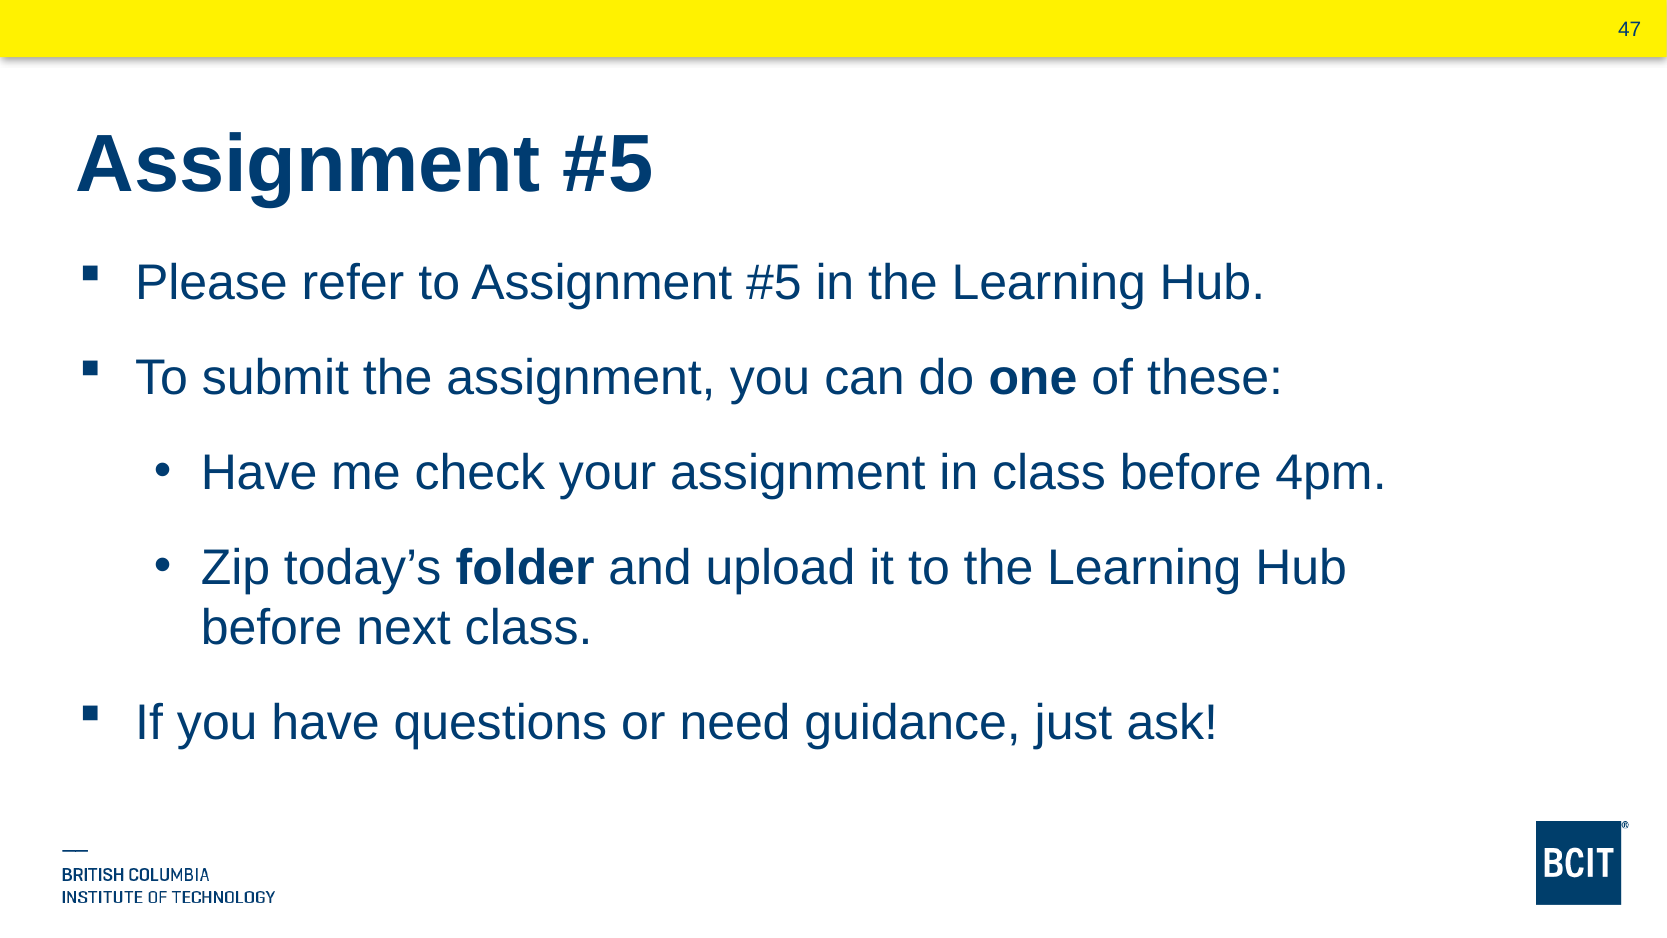

# Assignment #5
Please refer to Assignment #5 in the Learning Hub.
To submit the assignment, you can do one of these:
Have me check your assignment in class before 4pm.
Zip today’s folder and upload it to the Learning Hub before next class.
If you have questions or need guidance, just ask!